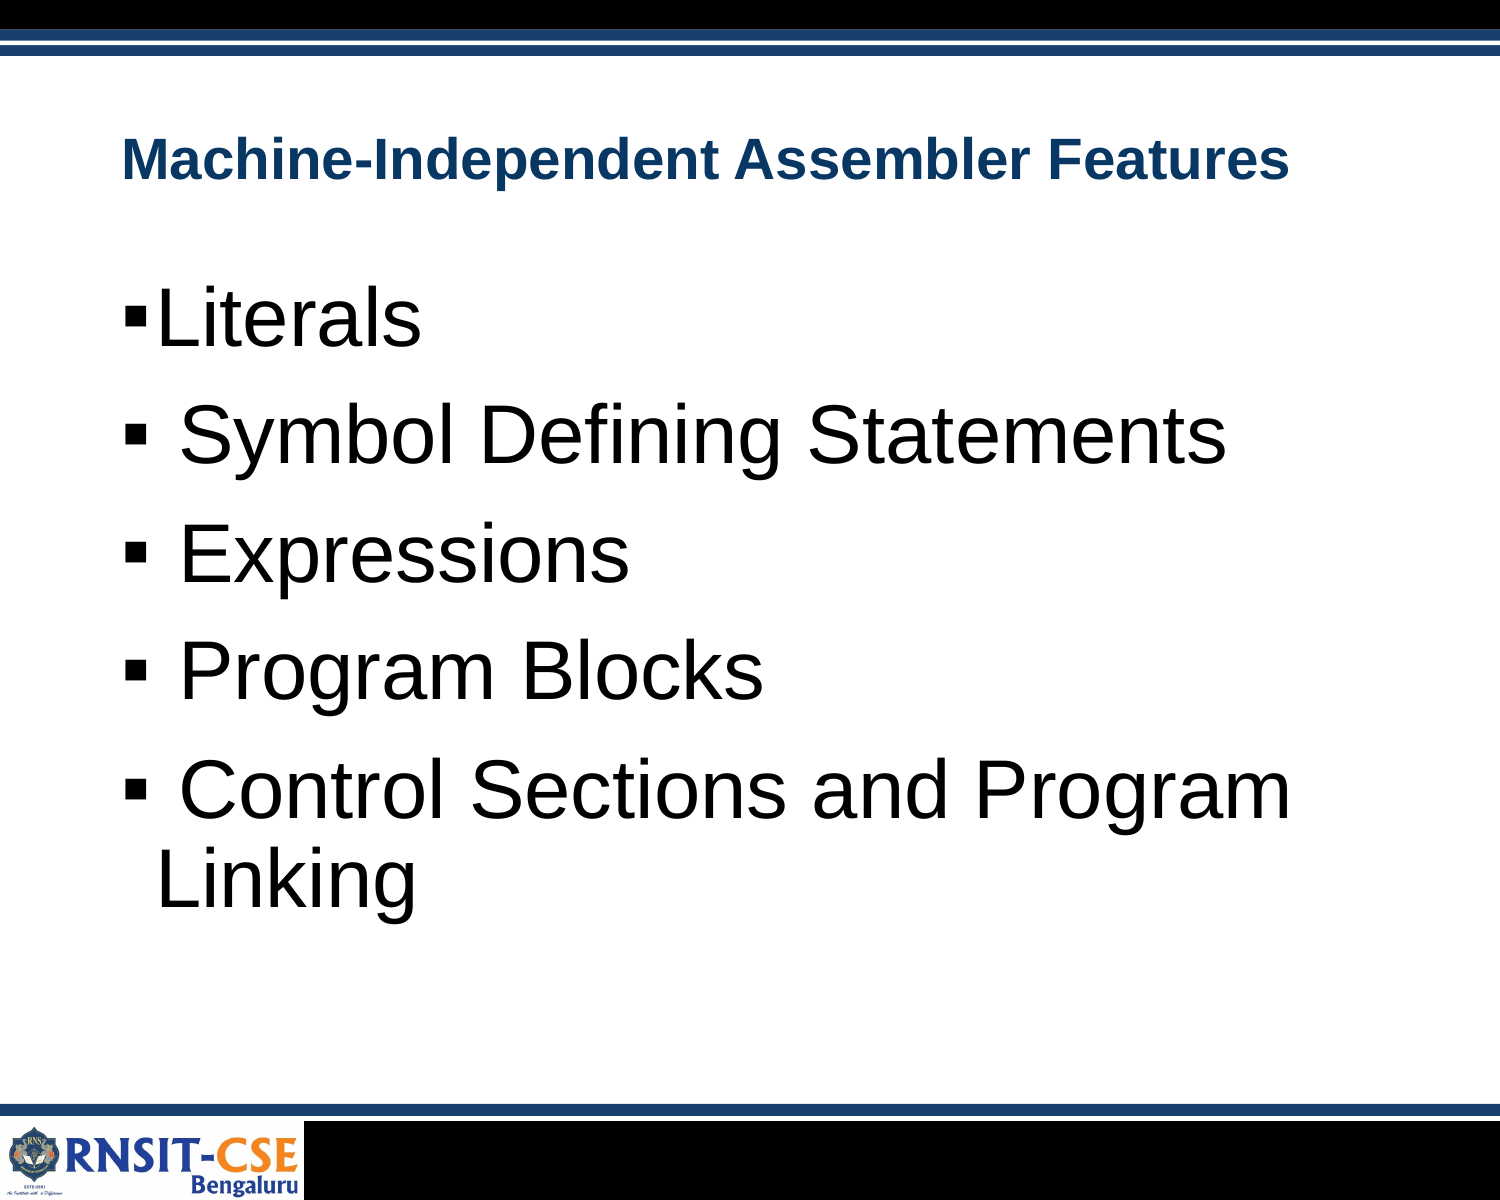

# Machine-Independent Assembler Features
Literals
 Symbol Defining Statements
 Expressions
 Program Blocks
 Control Sections and Program Linking